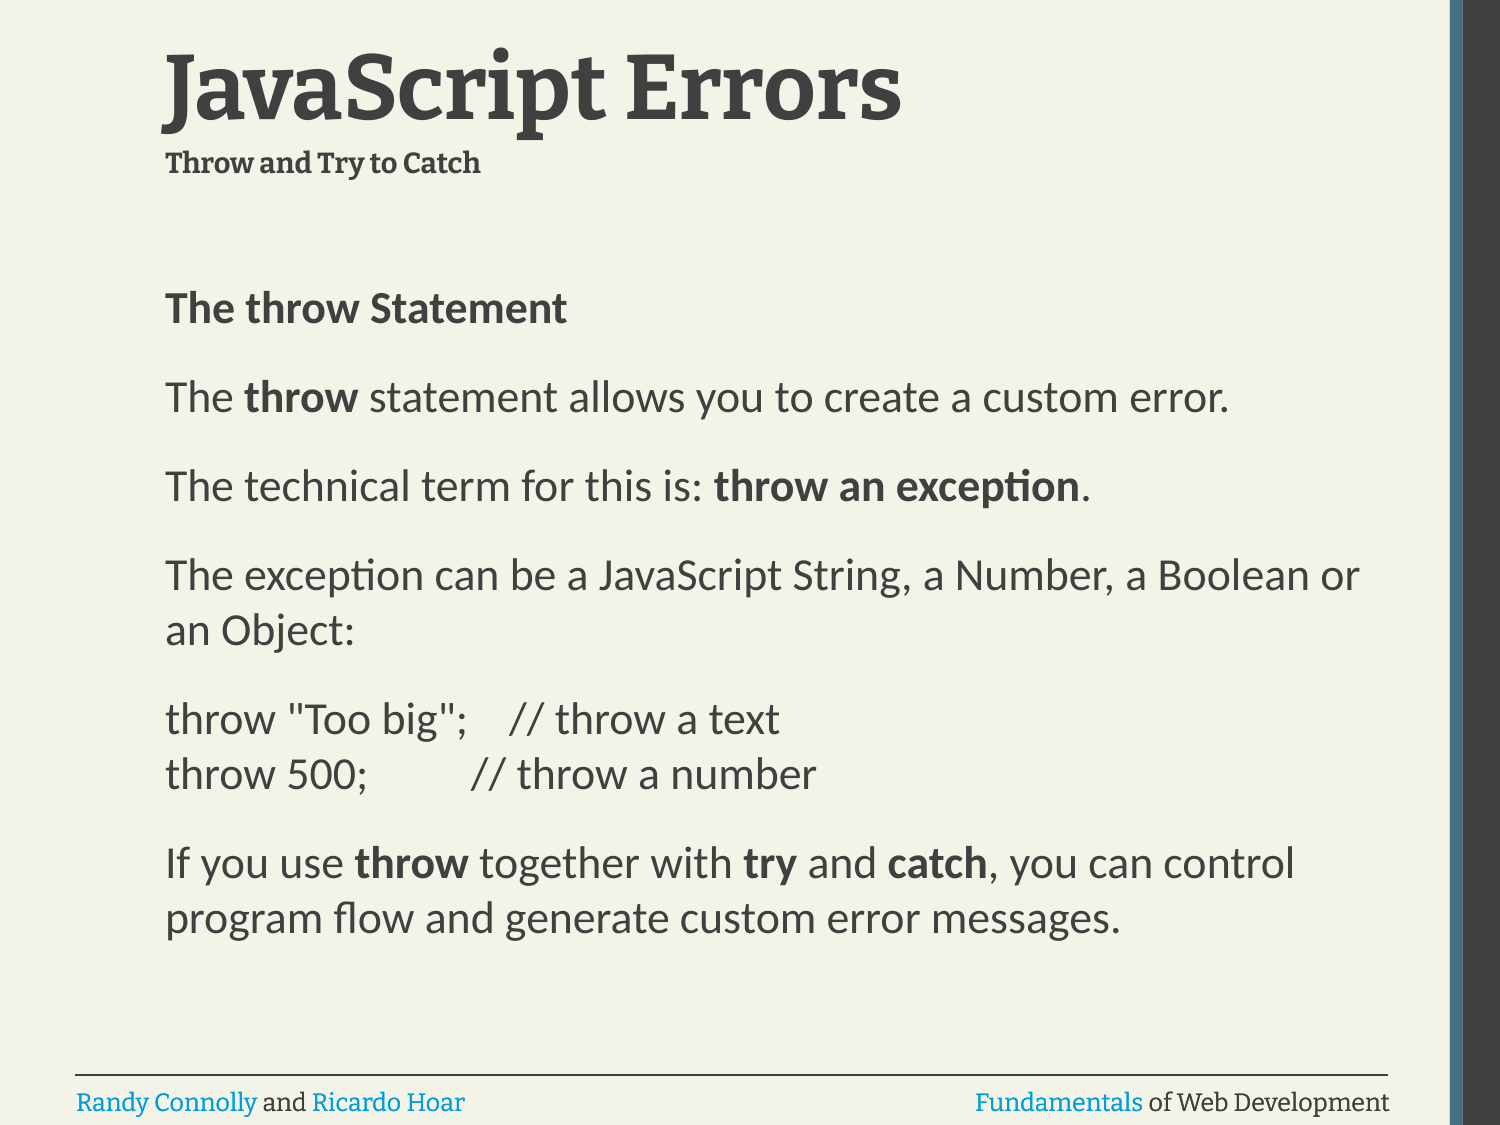

# JavaScript Errors
Throw and Try to Catch

The throw Statement
The throw statement allows you to create a custom error.
The technical term for this is: throw an exception.
The exception can be a JavaScript String, a Number, a Boolean or an Object:
throw "Too big";    // throw a text
throw 500;          // throw a number
If you use throw together with try and catch, you can control program flow and generate custom error messages.